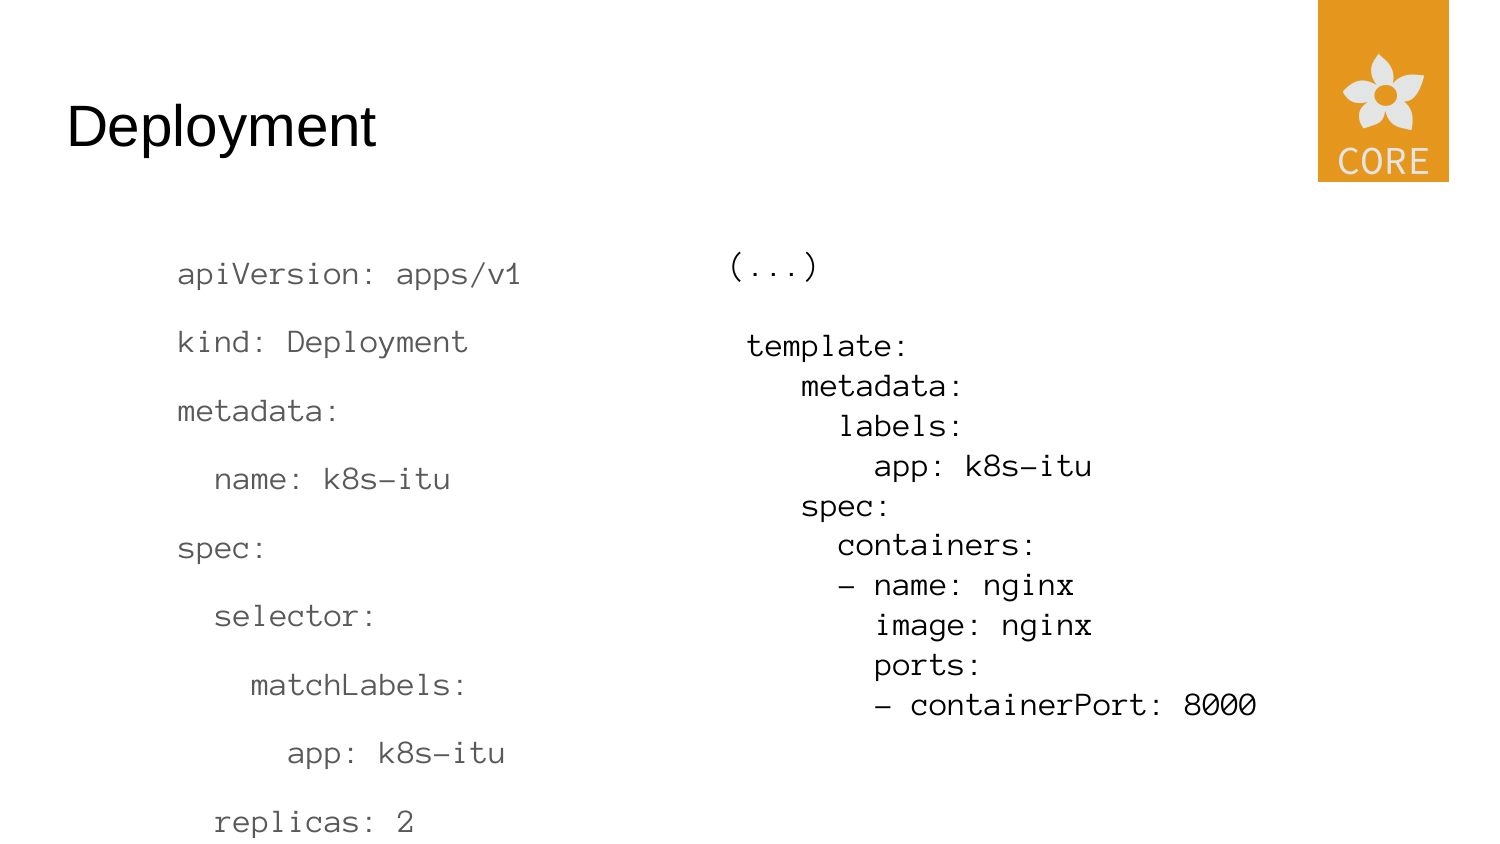

# Deployment
apiVersion: apps/v1
kind: Deployment
metadata:
  name: k8s-itu
spec:
  selector:
    matchLabels:
      app: k8s-itu
  replicas: 2

(...)
(...)

 template:
    metadata:
      labels:
        app: k8s-itu
    spec:
      containers:
      - name: nginx
        image: nginx
        ports:
        - containerPort: 8000